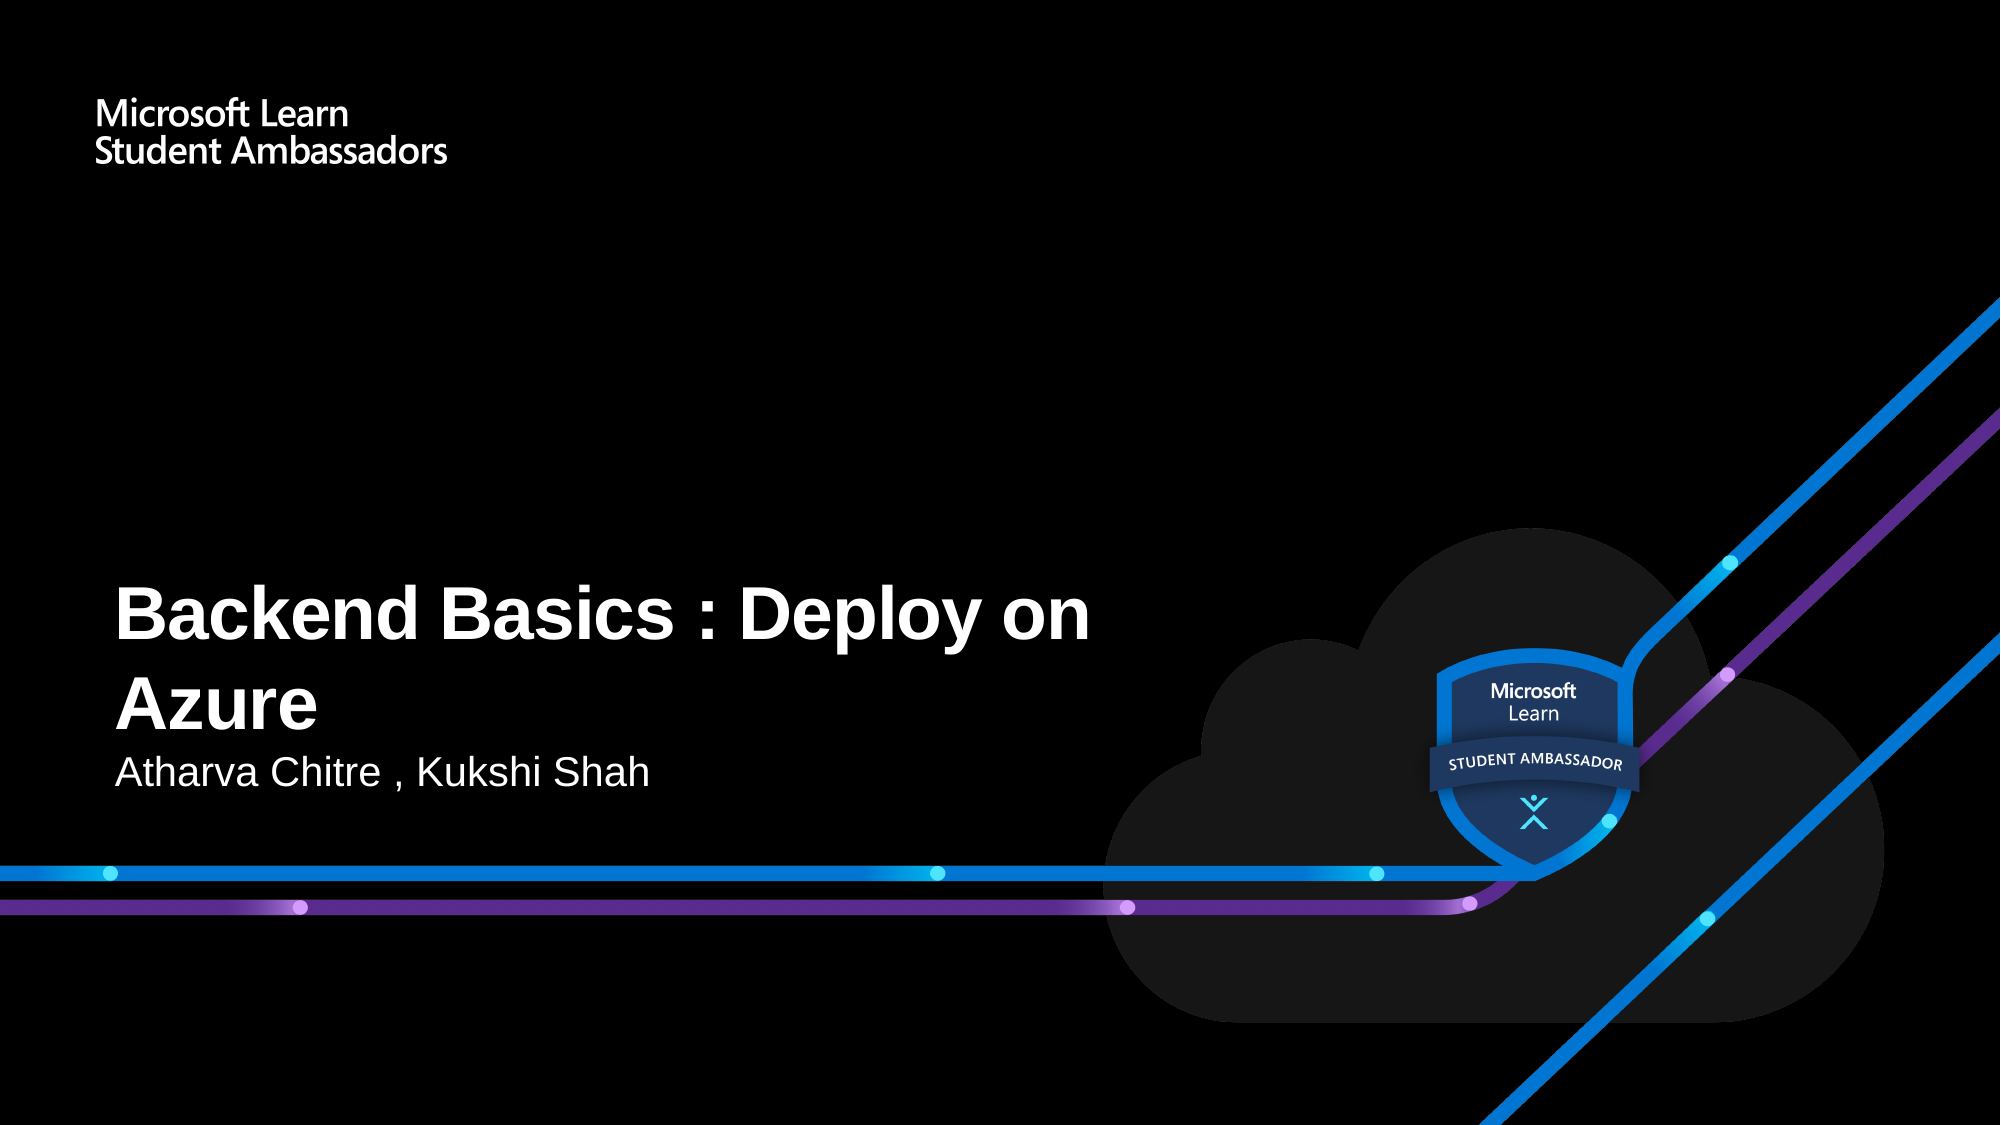

# Backend Basics : Deploy on Azure
Atharva Chitre , Kukshi Shah